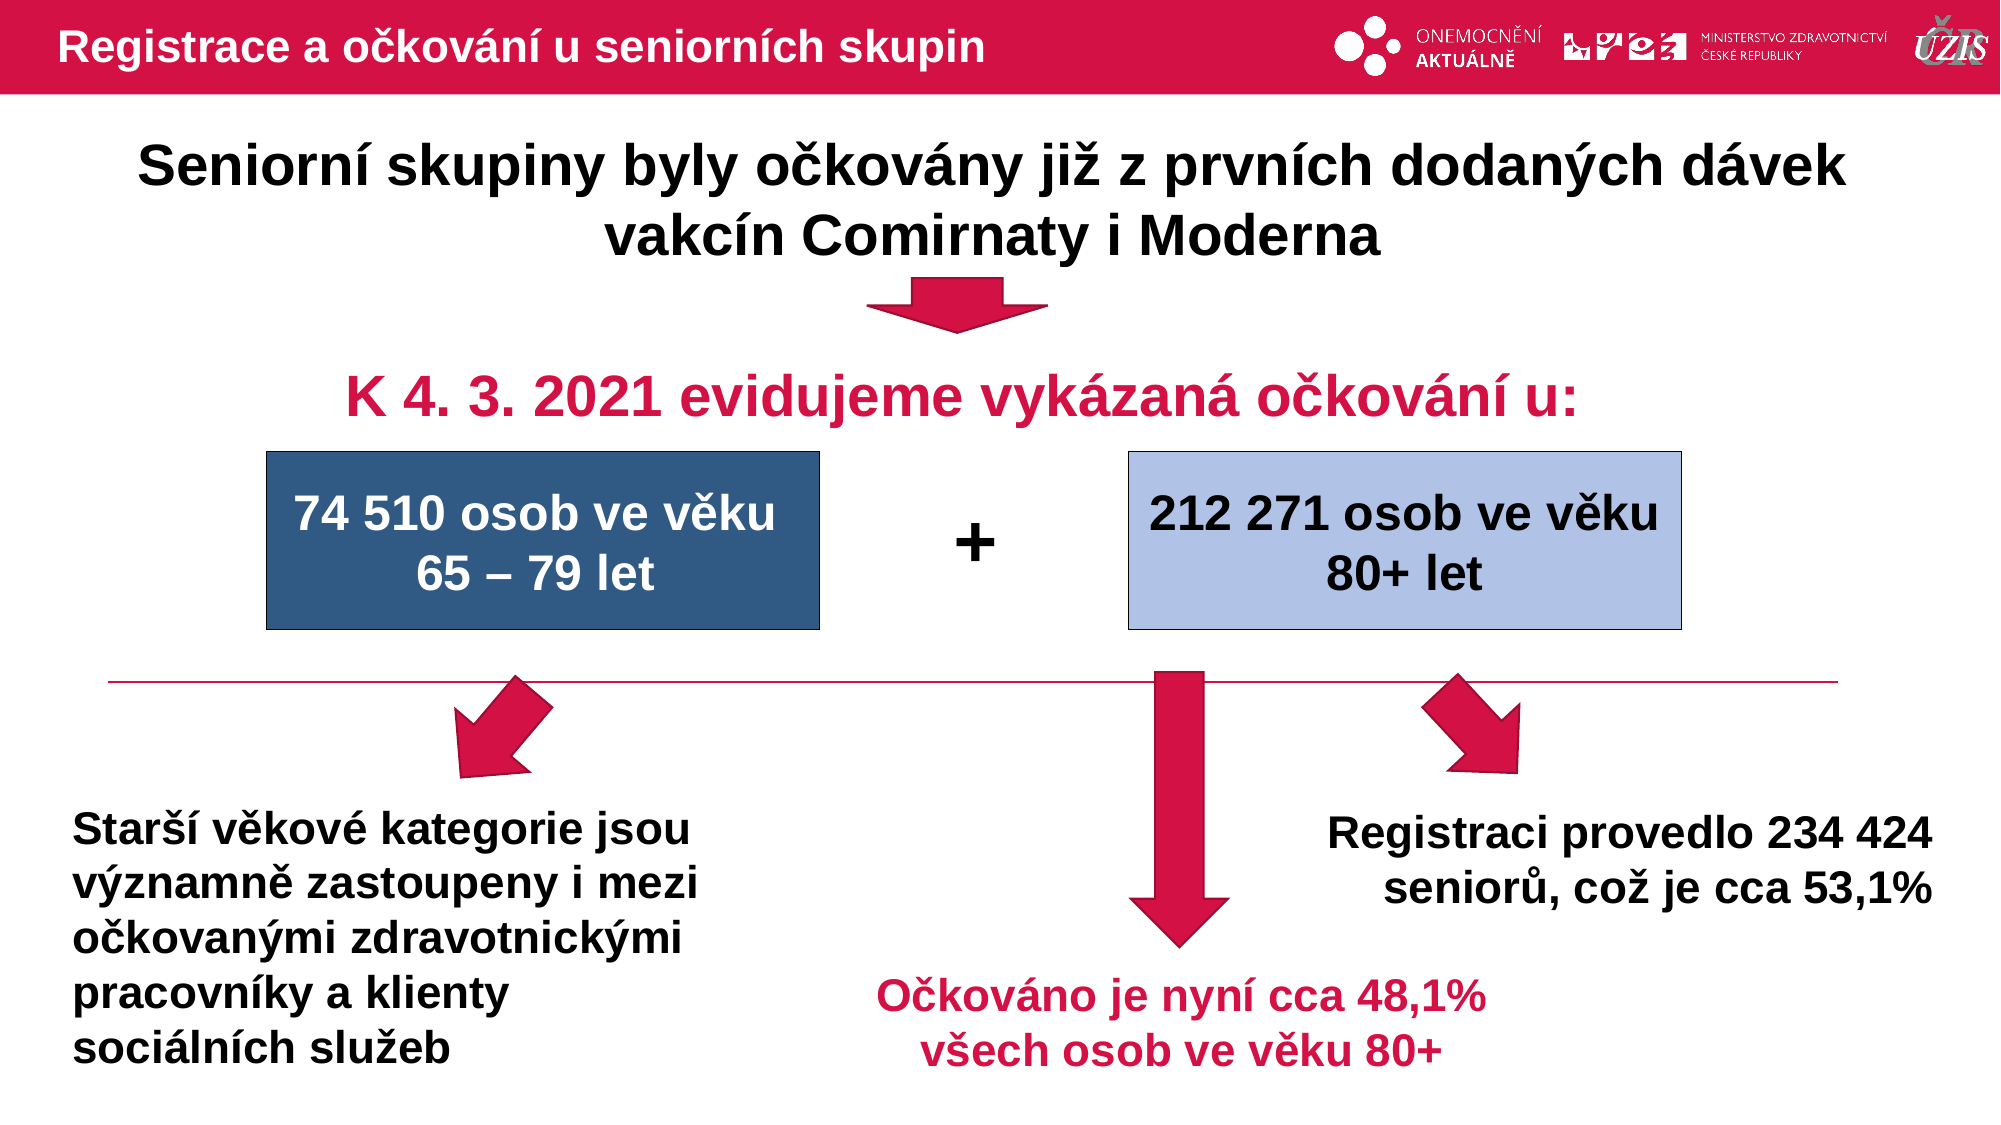

# Registrace a očkování u seniorních skupin
Seniorní skupiny byly očkovány již z prvních dodaných dávek vakcín Comirnaty i Moderna

K 4. 3. 2021 evidujeme vykázaná očkování u:
74 510 osob ve věku
65 – 79 let
212 271 osob ve věku
80+ let
+

Starší věkové kategorie jsou významně zastoupeny i mezi očkovanými zdravotnickými pracovníky a klienty sociálních služeb
Registraci provedlo 234 424
 seniorů, což je cca 53,1%
Očkováno je nyní cca 48,1%
všech osob ve věku 80+